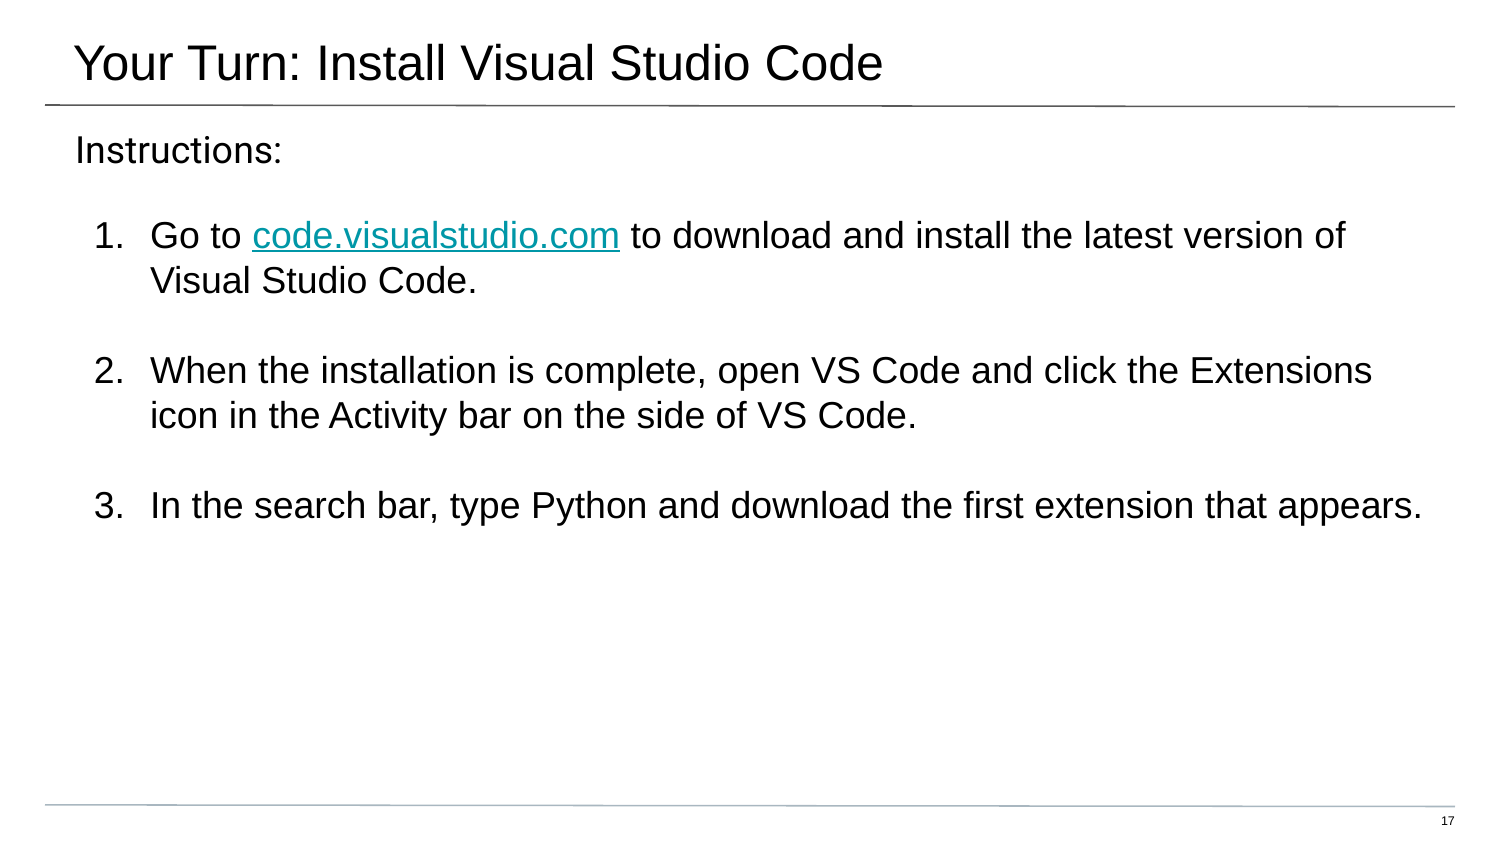

# Your Turn: Install Visual Studio Code

Instructions:
Go to code.visualstudio.com to download and install the latest version of Visual Studio Code.

When the installation is complete, open VS Code and click the Extensions icon in the Activity bar on the side of VS Code.

In the search bar, type Python and download the first extension that appears.

17